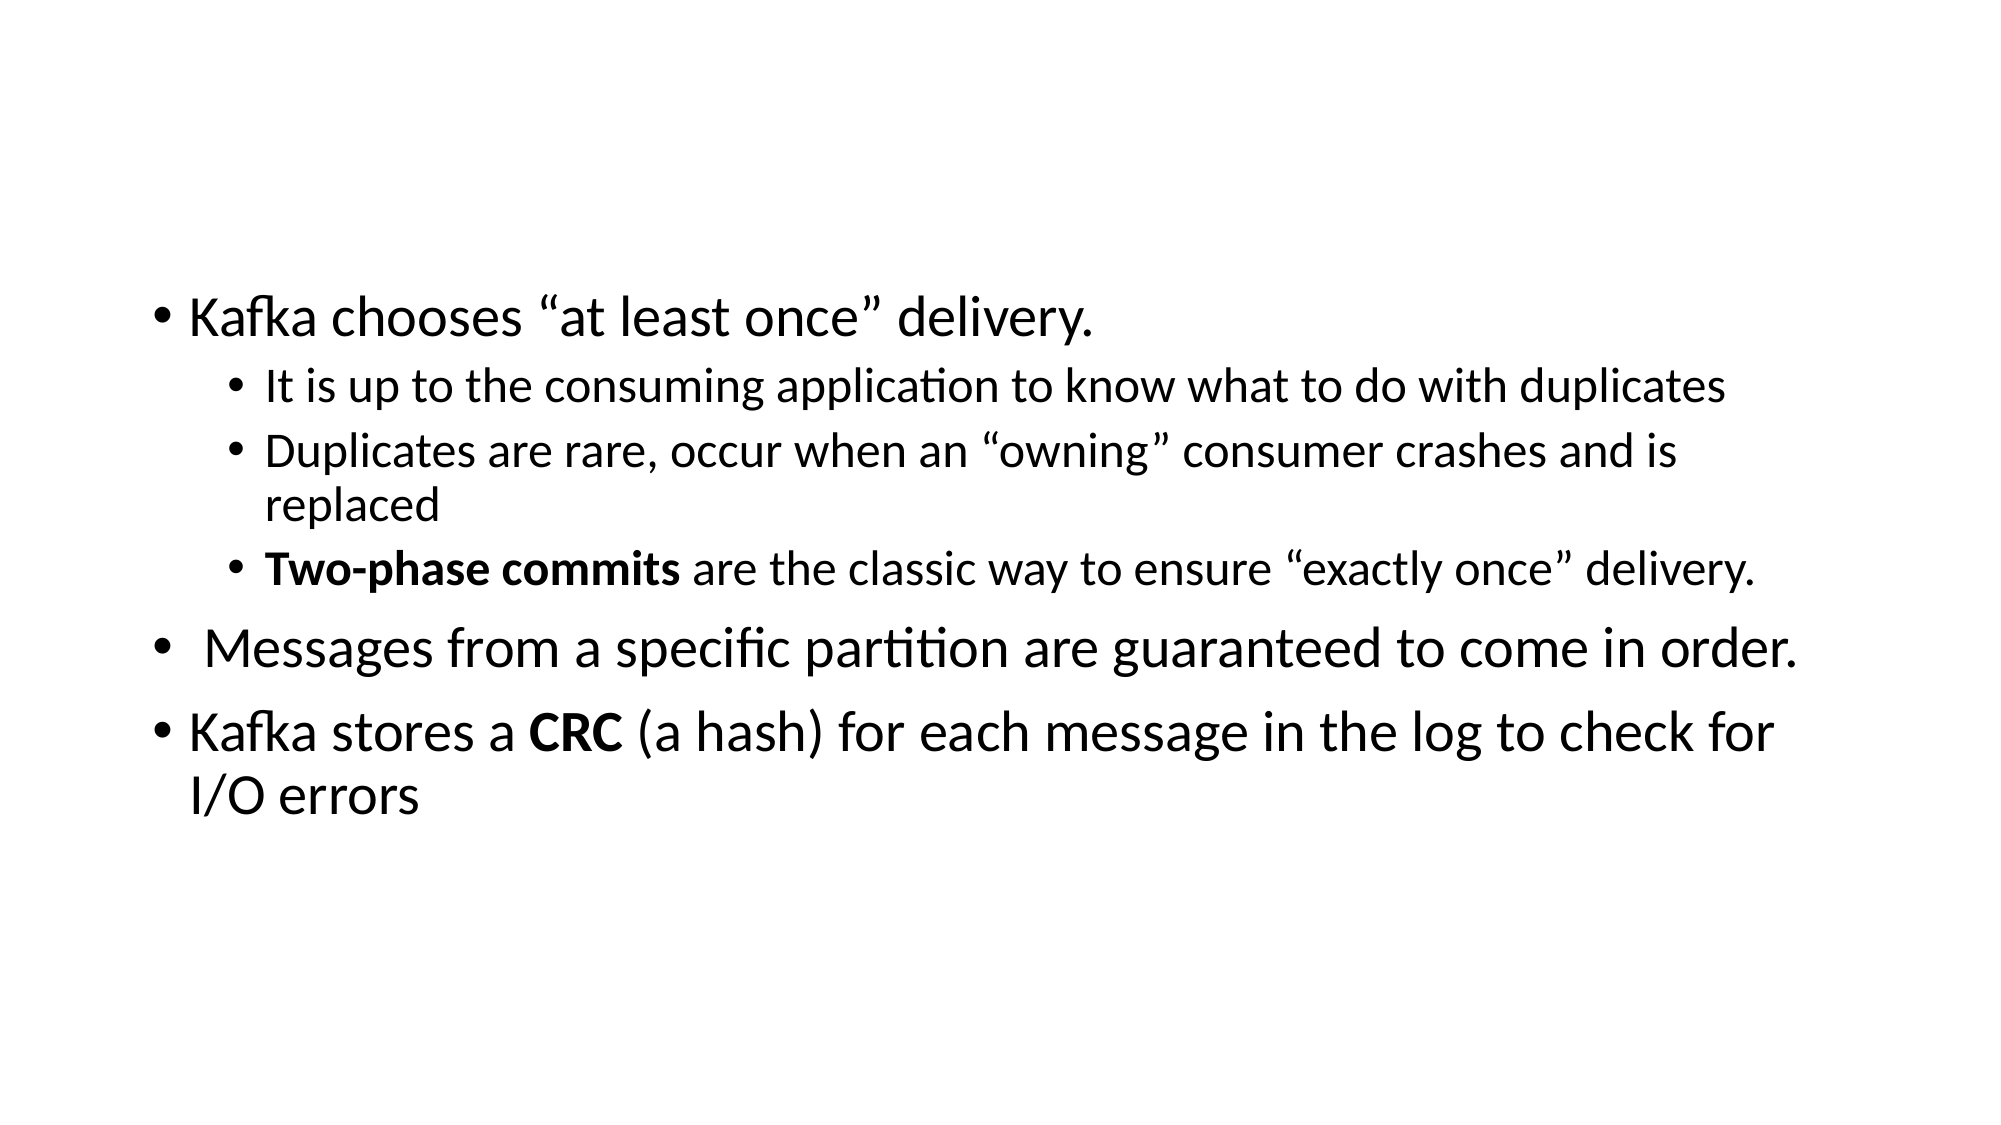

# Delivery Guarantees
Kafka chooses “at least once” delivery.
It is up to the consuming application to know what to do with duplicates
Duplicates are rare, occur when an “owning” consumer crashes and is replaced
Two-phase commits are the classic way to ensure “exactly once” delivery.
 Messages from a specific partition are guaranteed to come in order.
Kafka stores a CRC (a hash) for each message in the log to check for I/O errors